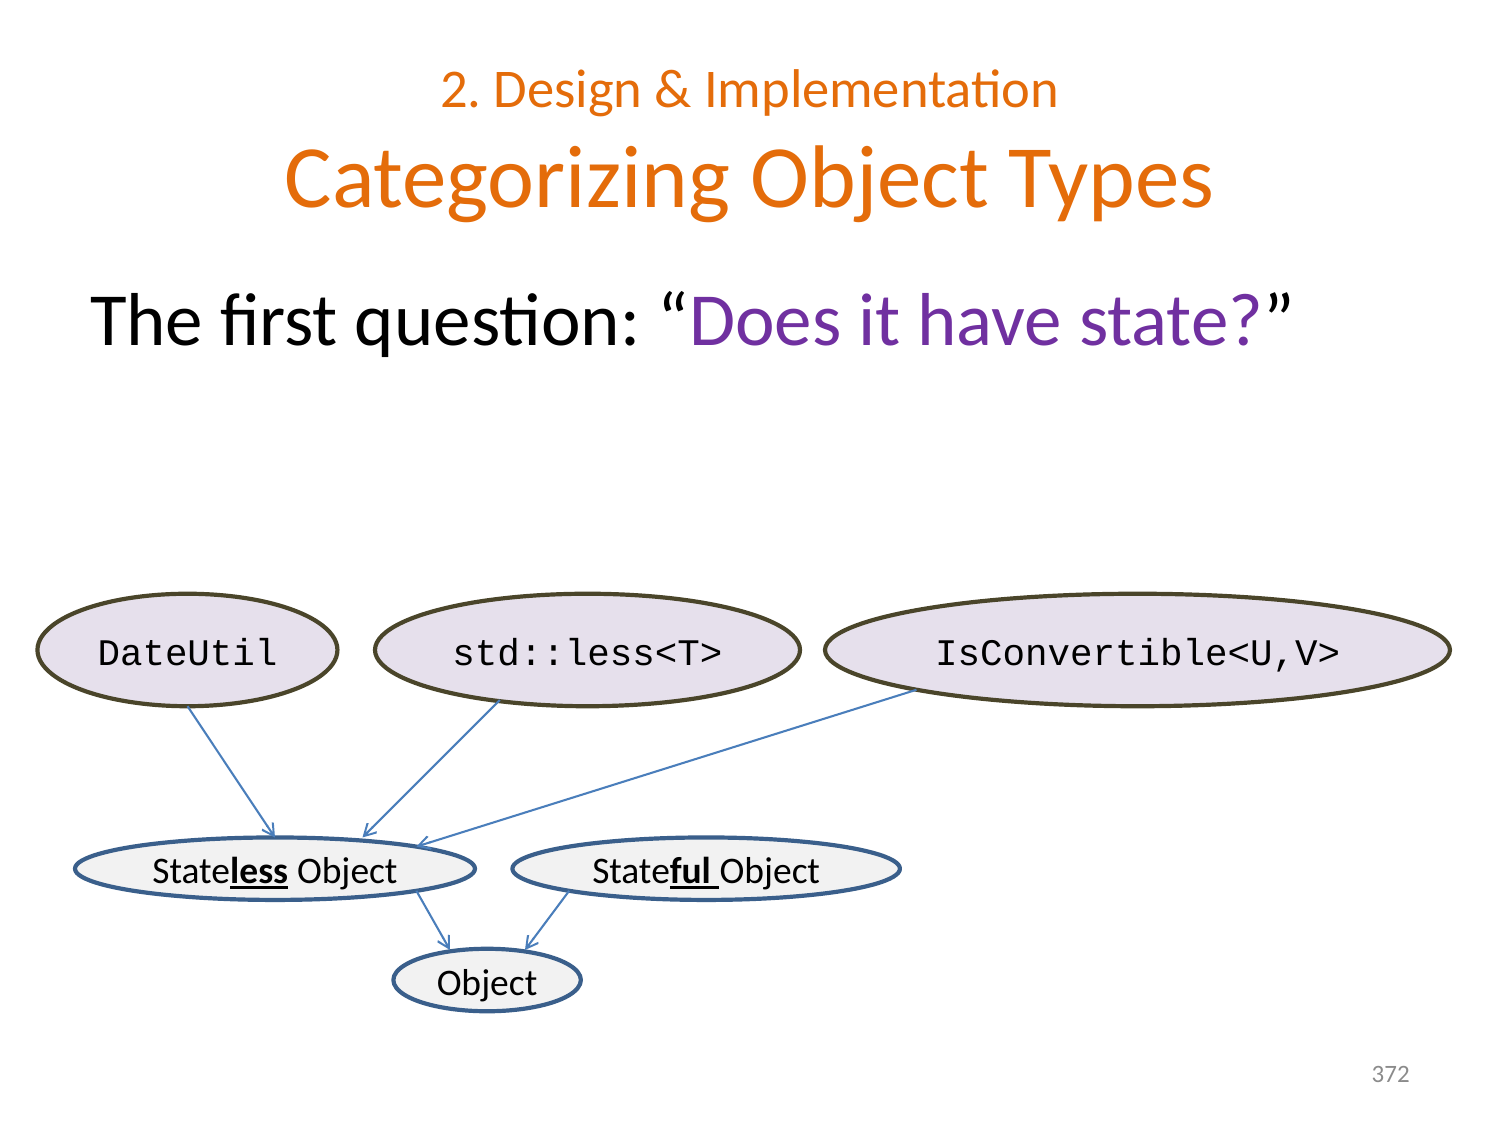

# 2. Design & Implementation Categorizing Object Types
The first question: “Does it have state?”
DateUtil
std::less<T>
IsConvertible<U,V>
Stateless Object
Stateful Object
Object
372